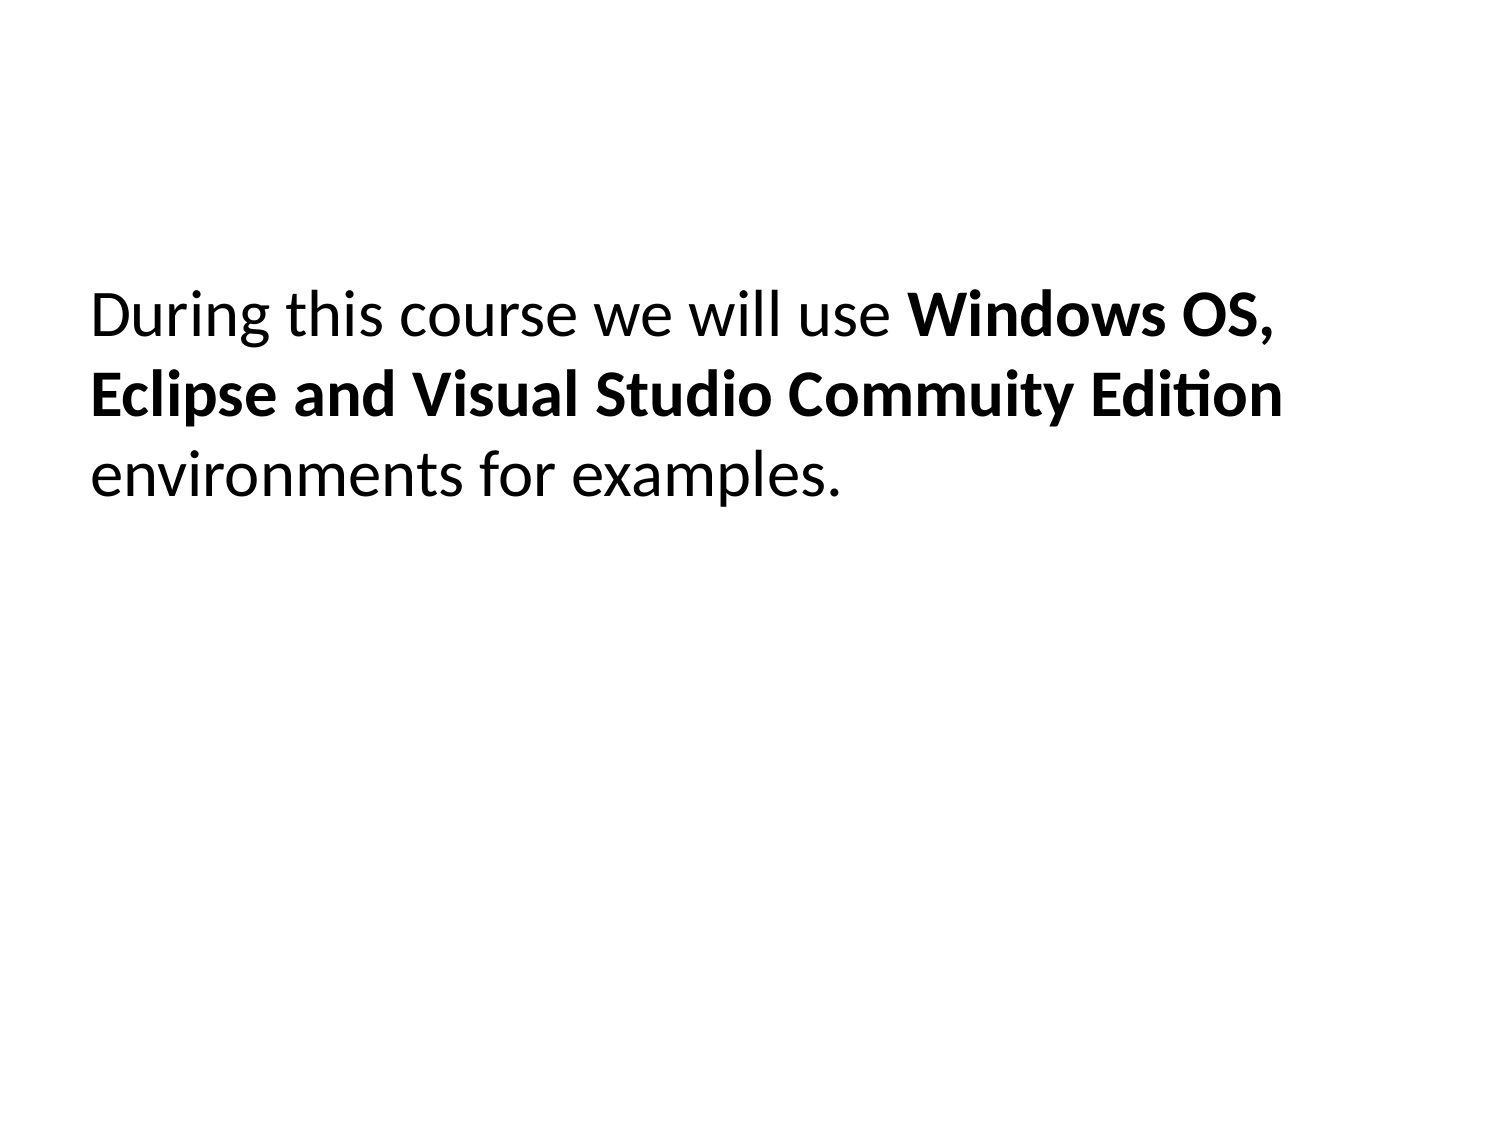

During this course we will use Windows OS, Eclipse and Visual Studio Commuity Edition environments for examples.